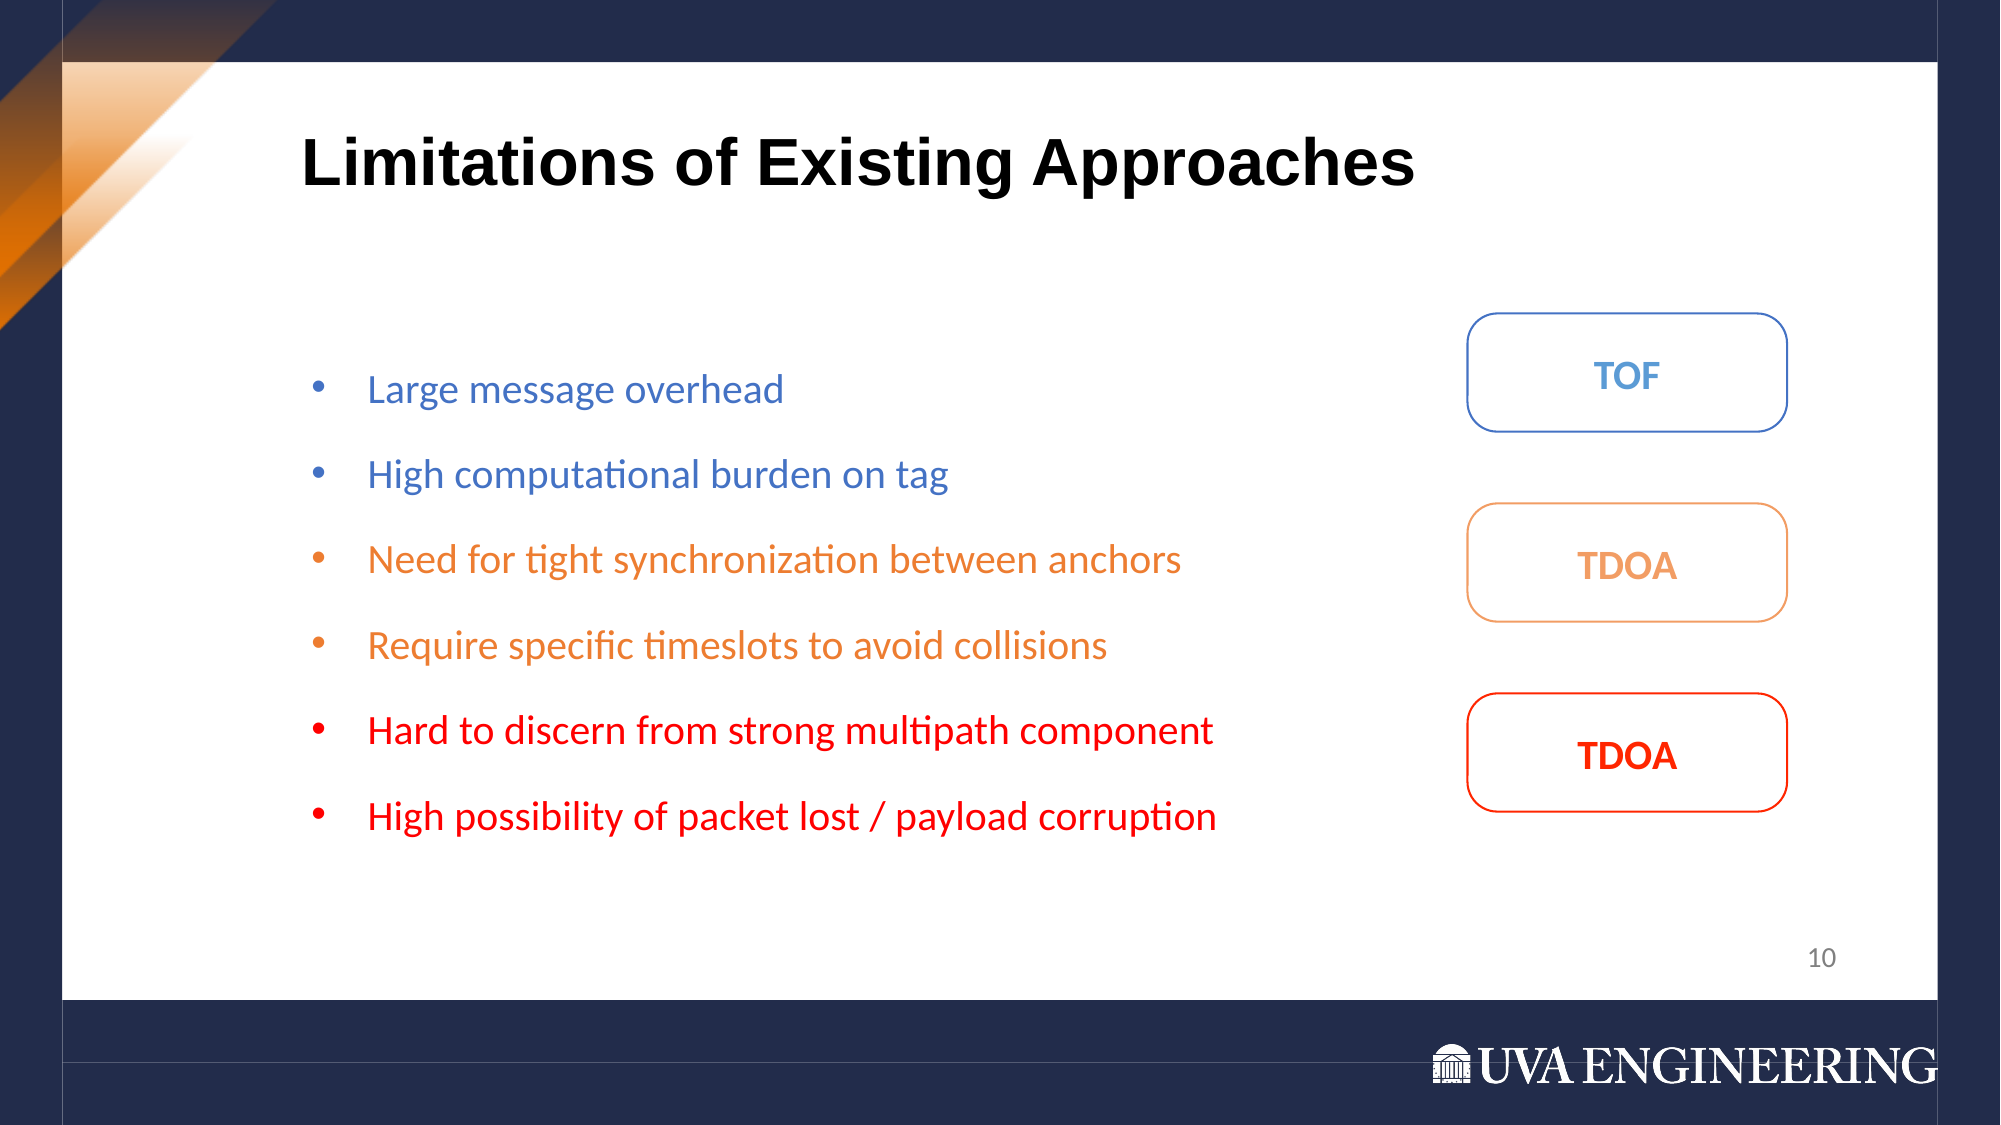

Limitations of Existing Approaches
TOF
Large message overhead
High computational burden on tag
Need for tight synchronization between anchors
Require specific timeslots to avoid collisions
Hard to discern from strong multipath component
High possibility of packet lost / payload corruption
TDOA
TDOA
10